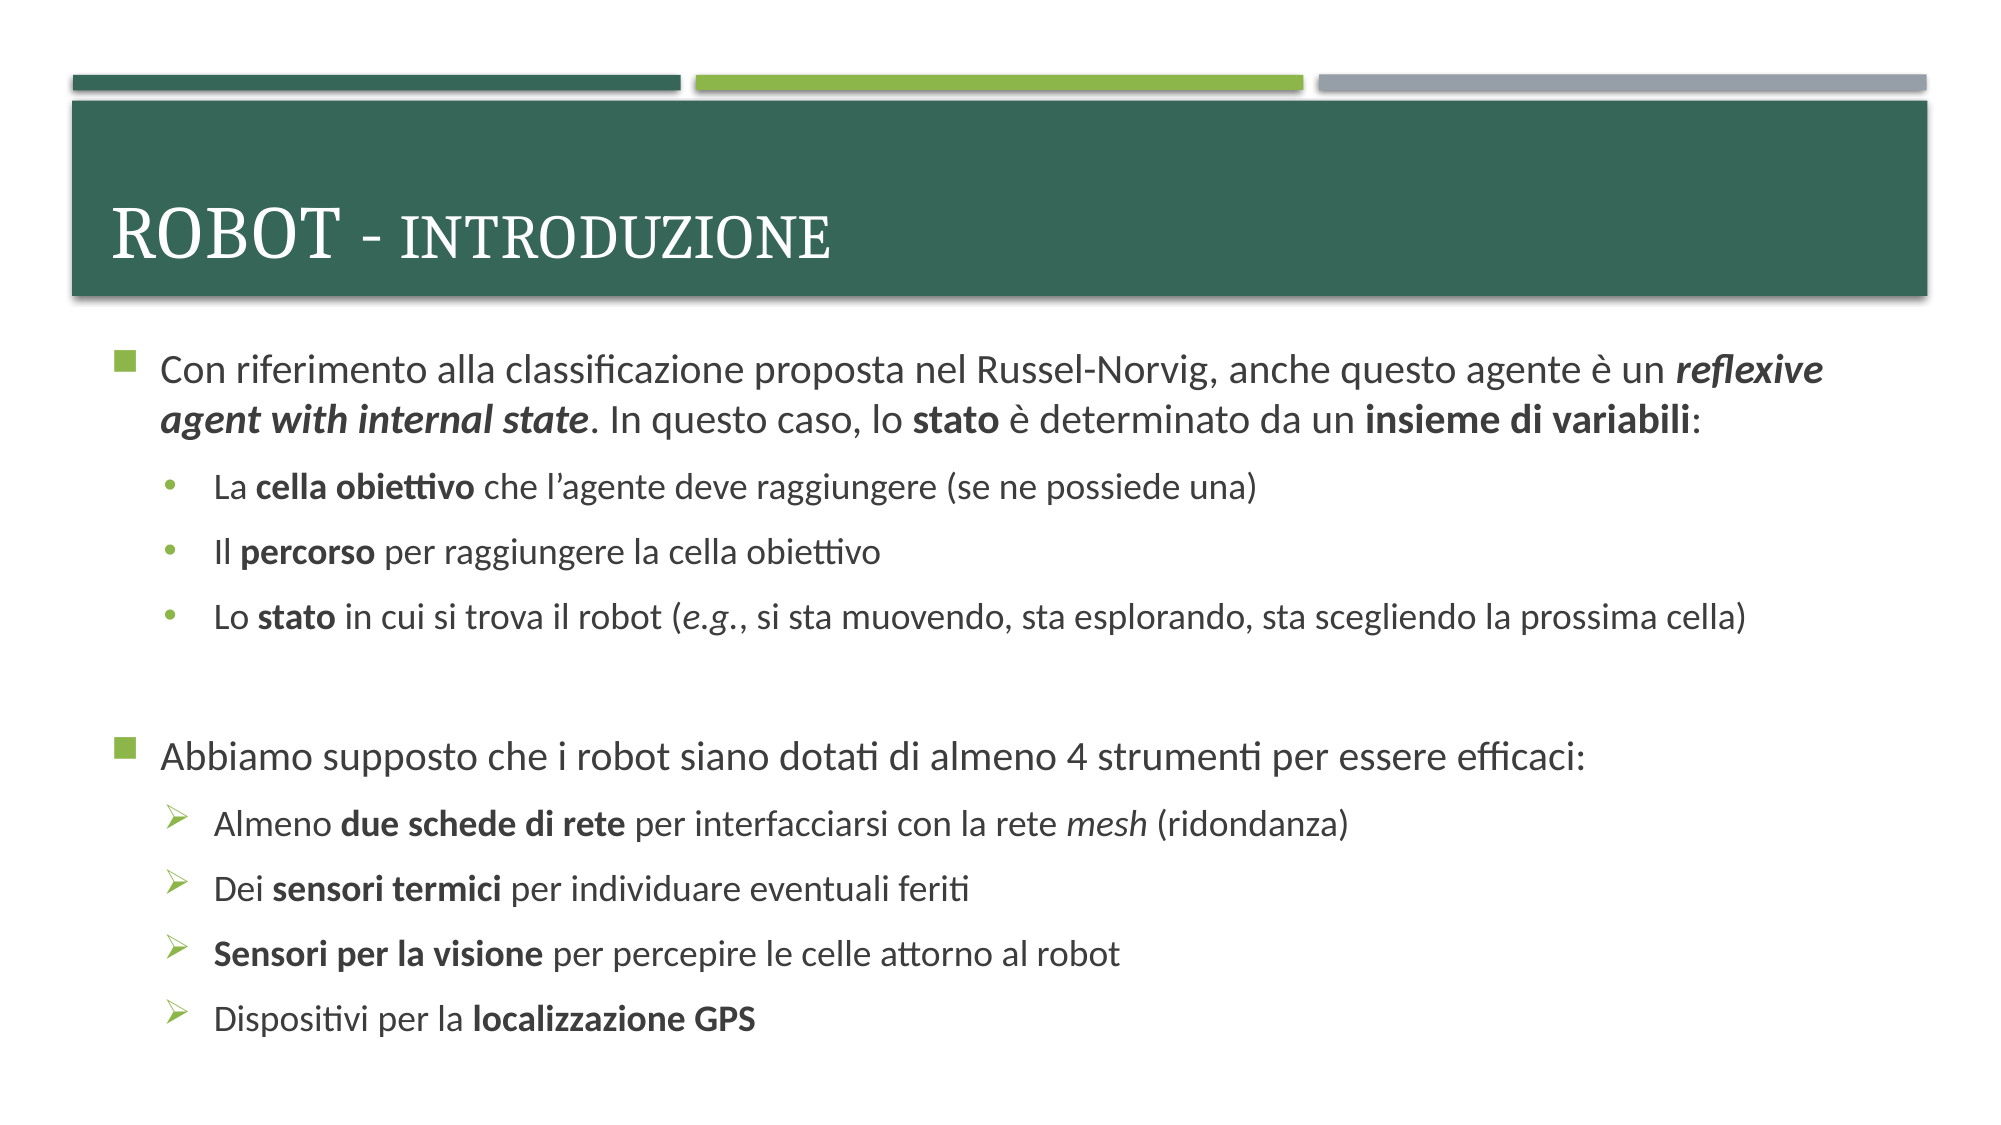

# Robot - introduzione
Con riferimento alla classificazione proposta nel Russel-Norvig, anche questo agente è un reflexive agent with internal state. In questo caso, lo stato è determinato da un insieme di variabili:
La cella obiettivo che l’agente deve raggiungere (se ne possiede una)
Il percorso per raggiungere la cella obiettivo
Lo stato in cui si trova il robot (e.g., si sta muovendo, sta esplorando, sta scegliendo la prossima cella)

Abbiamo supposto che i robot siano dotati di almeno 4 strumenti per essere efficaci:
Almeno due schede di rete per interfacciarsi con la rete mesh (ridondanza)
Dei sensori termici per individuare eventuali feriti
Sensori per la visione per percepire le celle attorno al robot
Dispositivi per la localizzazione GPS